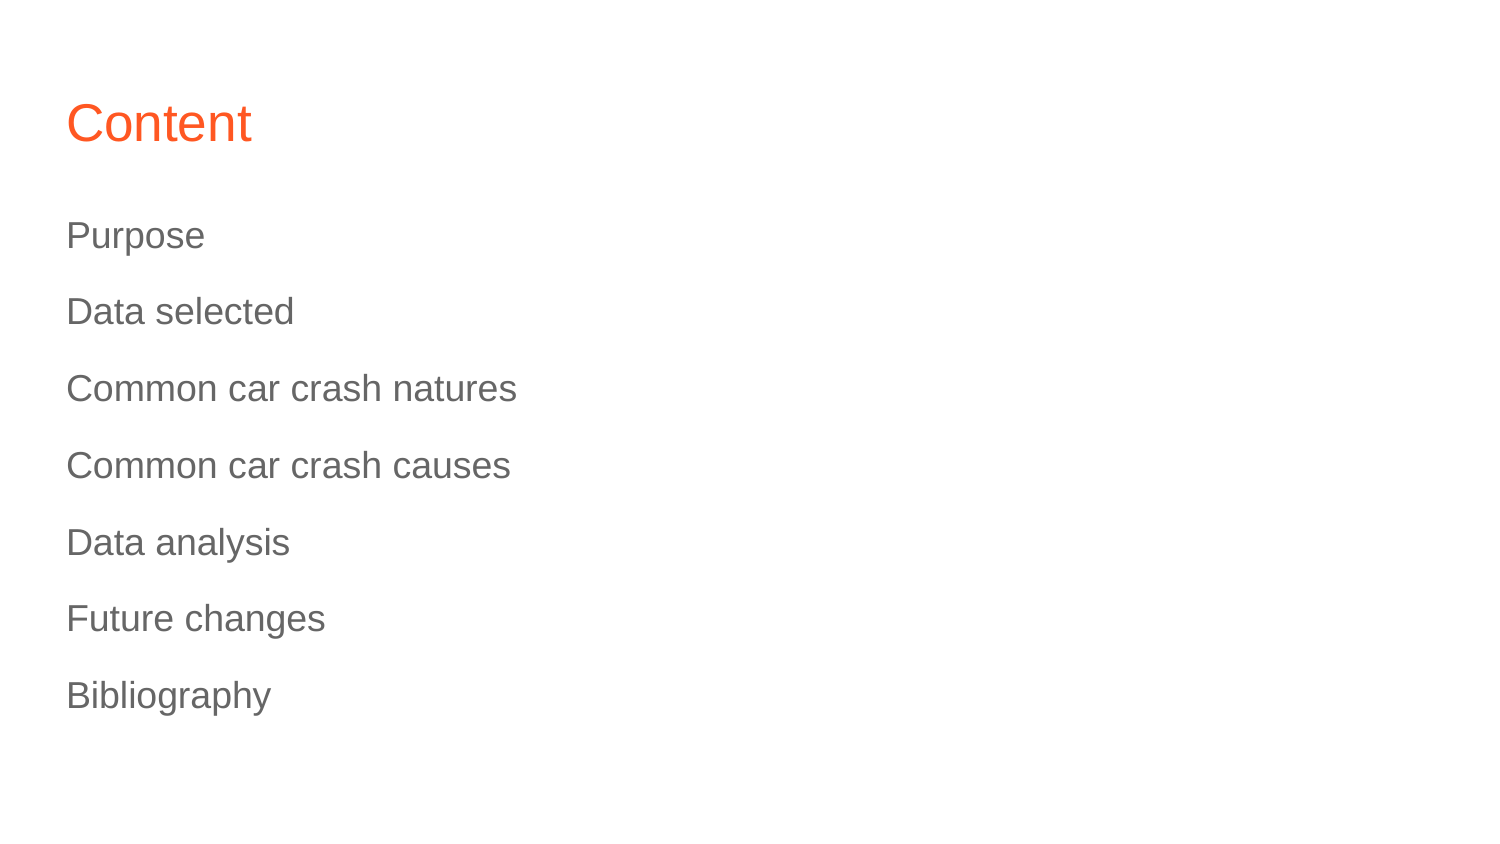

# Content
Purpose
Data selected
Common car crash natures
Common car crash causes
Data analysis
Future changes
Bibliography